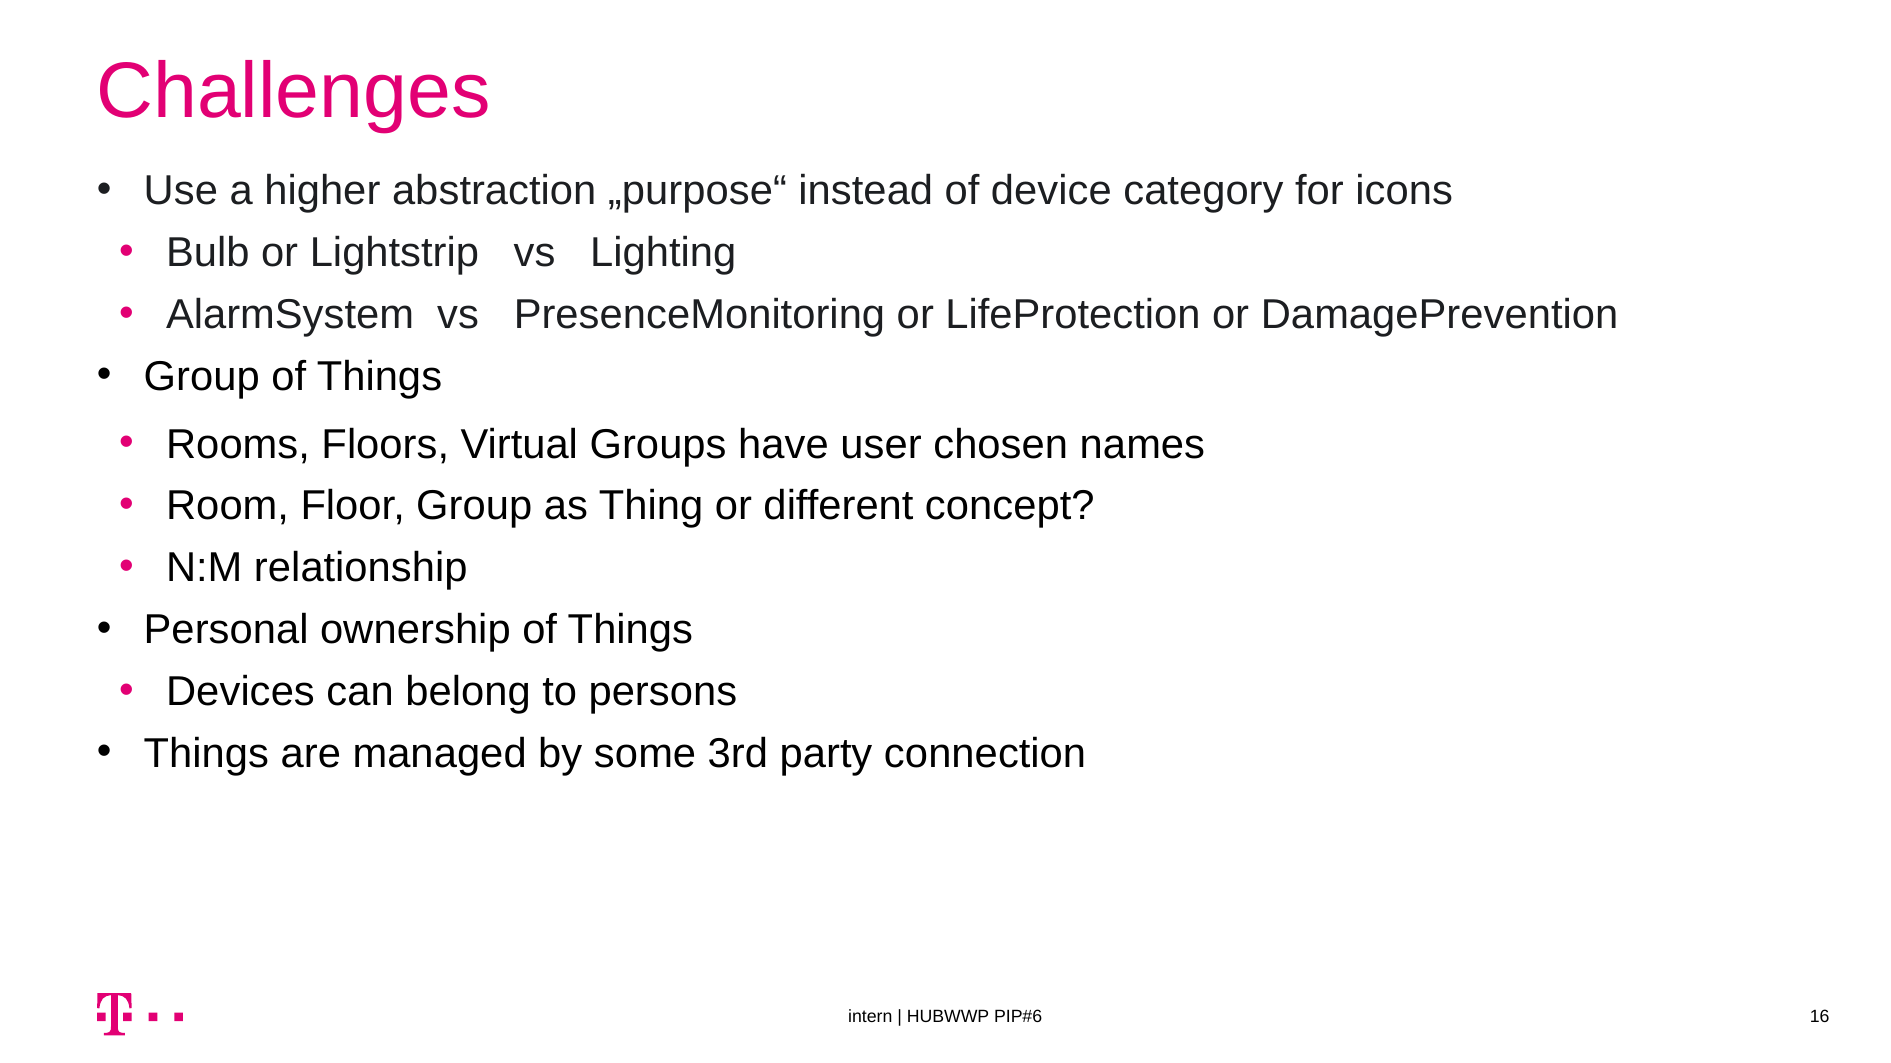

# Challenges
Use a higher abstraction „purpose“ instead of device category for icons
Bulb or Lightstrip   vs   Lighting
AlarmSystem  vs   PresenceMonitoring or LifeProtection or DamagePrevention
Group of Things
Rooms, Floors, Virtual Groups have user chosen names
Room, Floor, Group as Thing or different concept?
N:M relationship
Personal ownership of Things
Devices can belong to persons
Things are managed by some 3rd party connection

intern | HUBWWP PIP#6
16